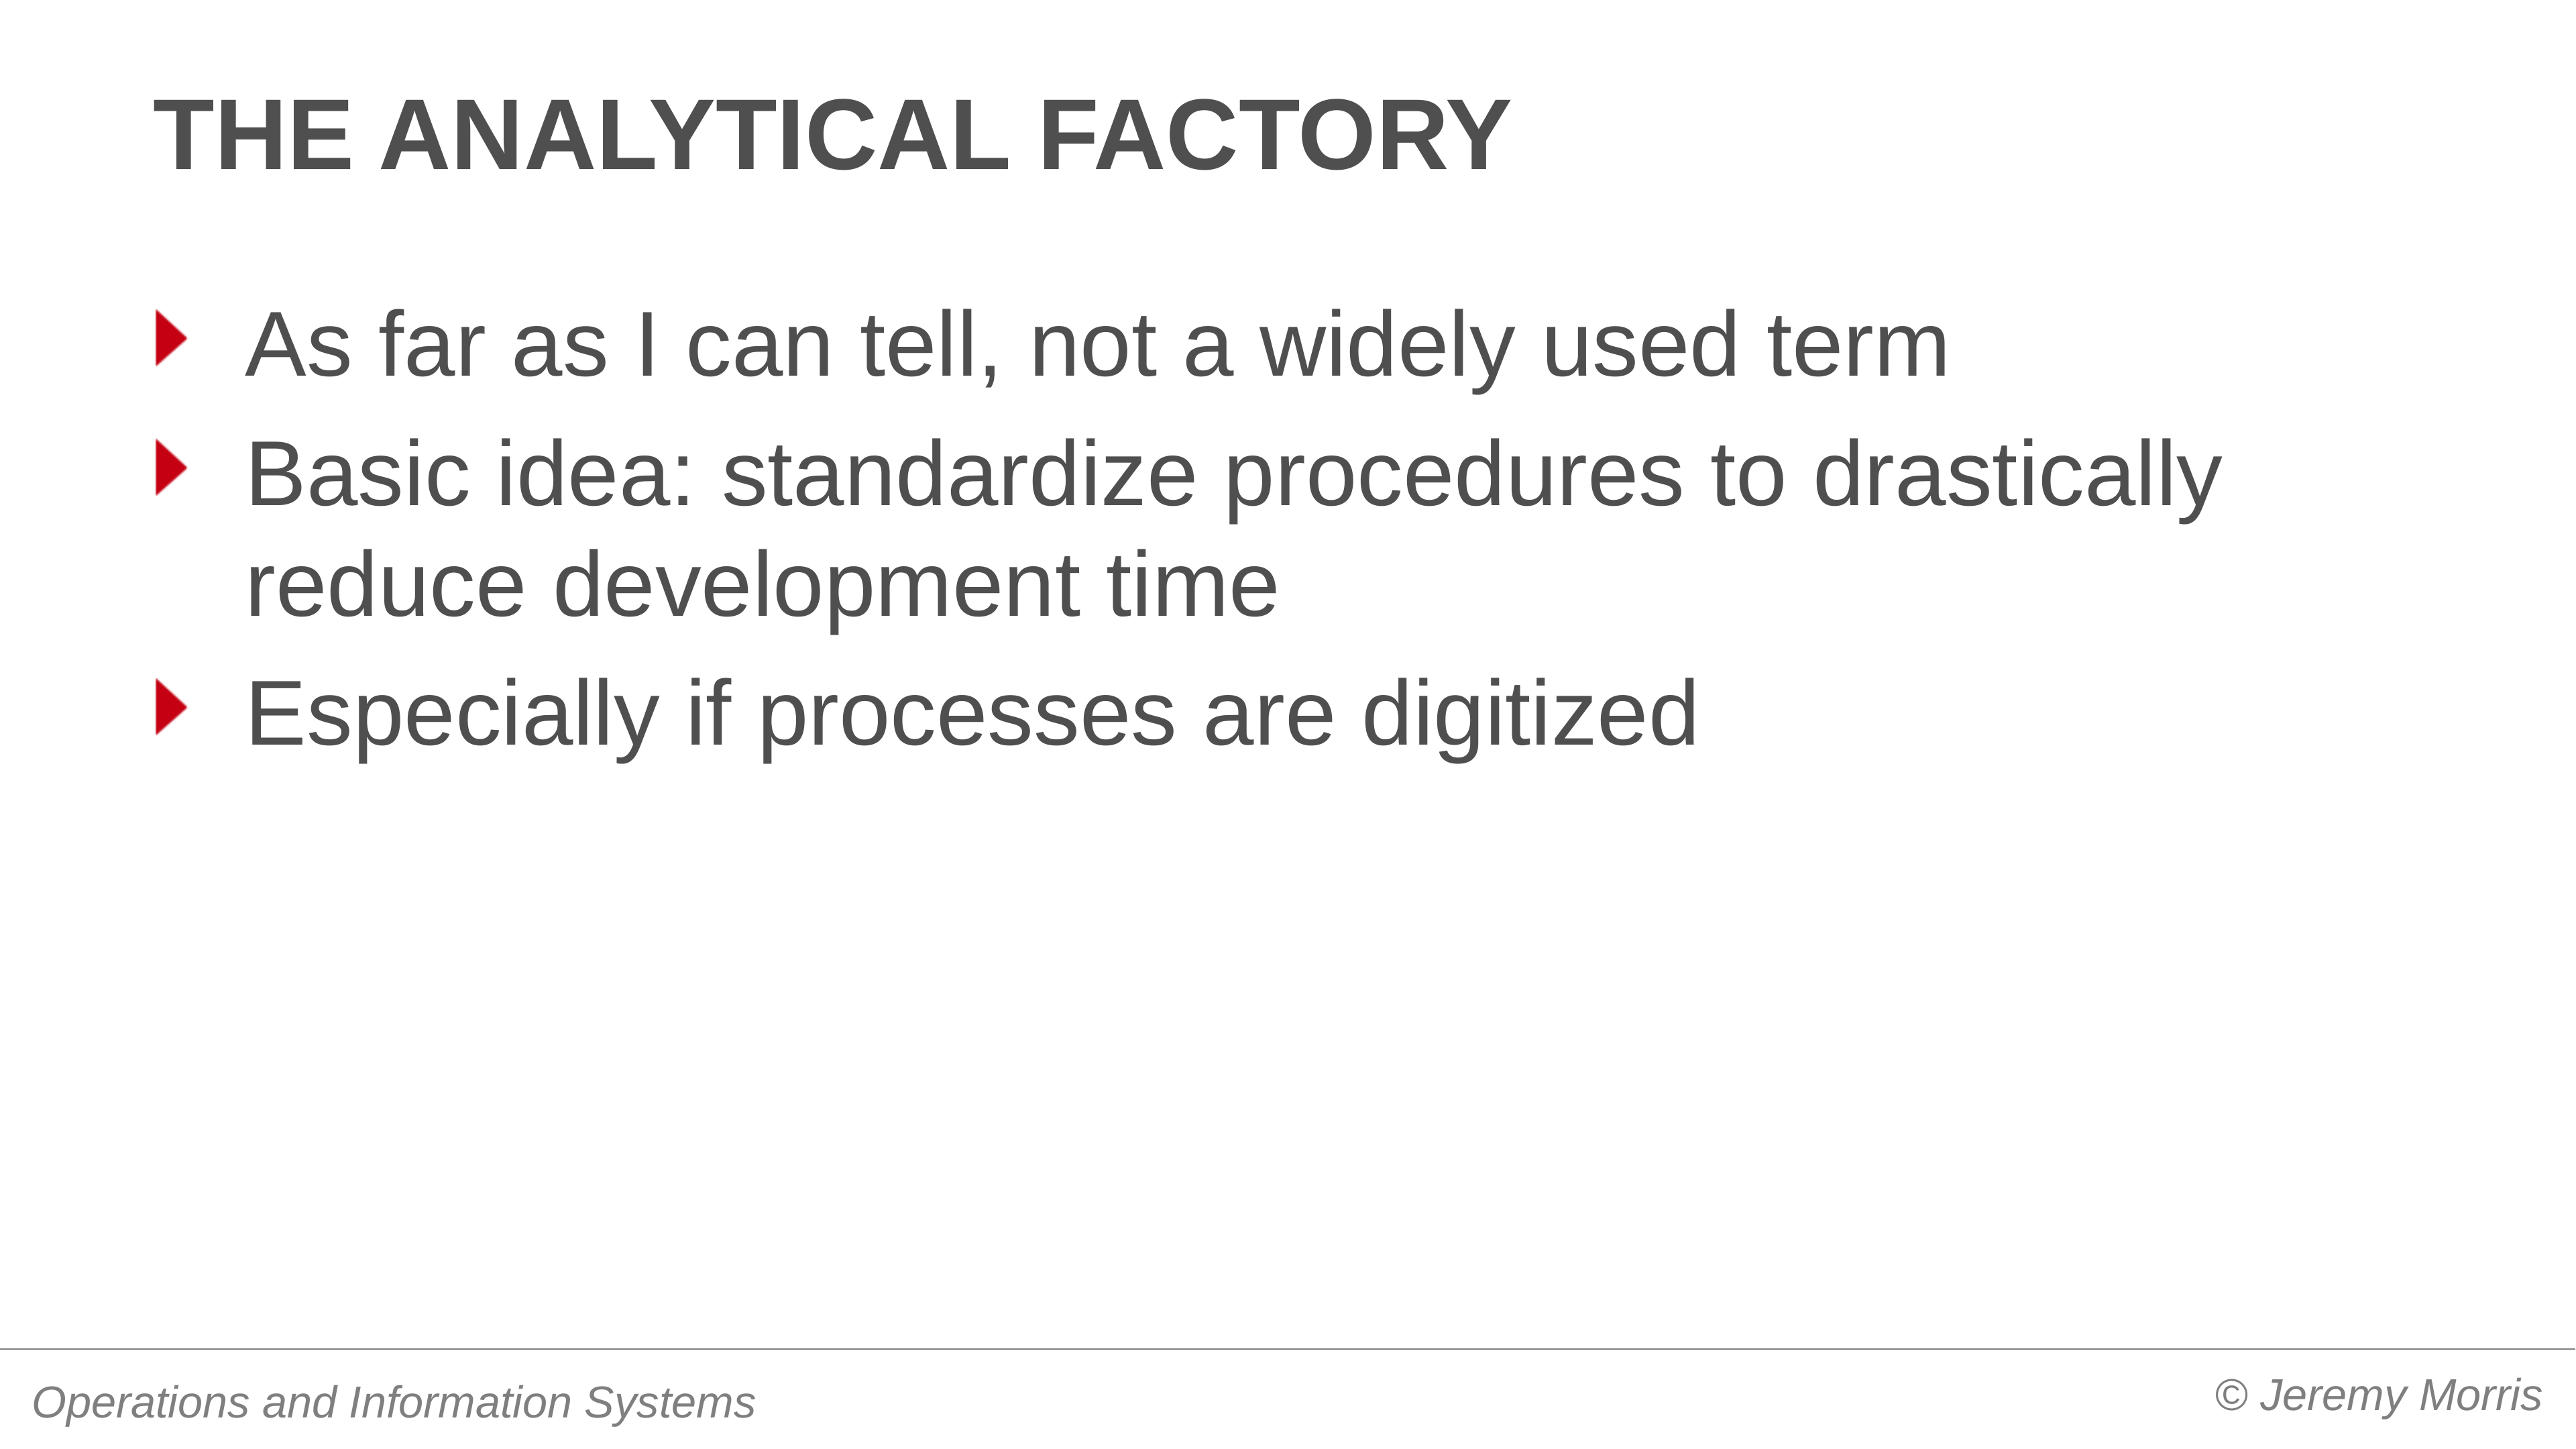

# The analytical factory
As far as I can tell, not a widely used term
Basic idea: standardize procedures to drastically reduce development time
Especially if processes are digitized